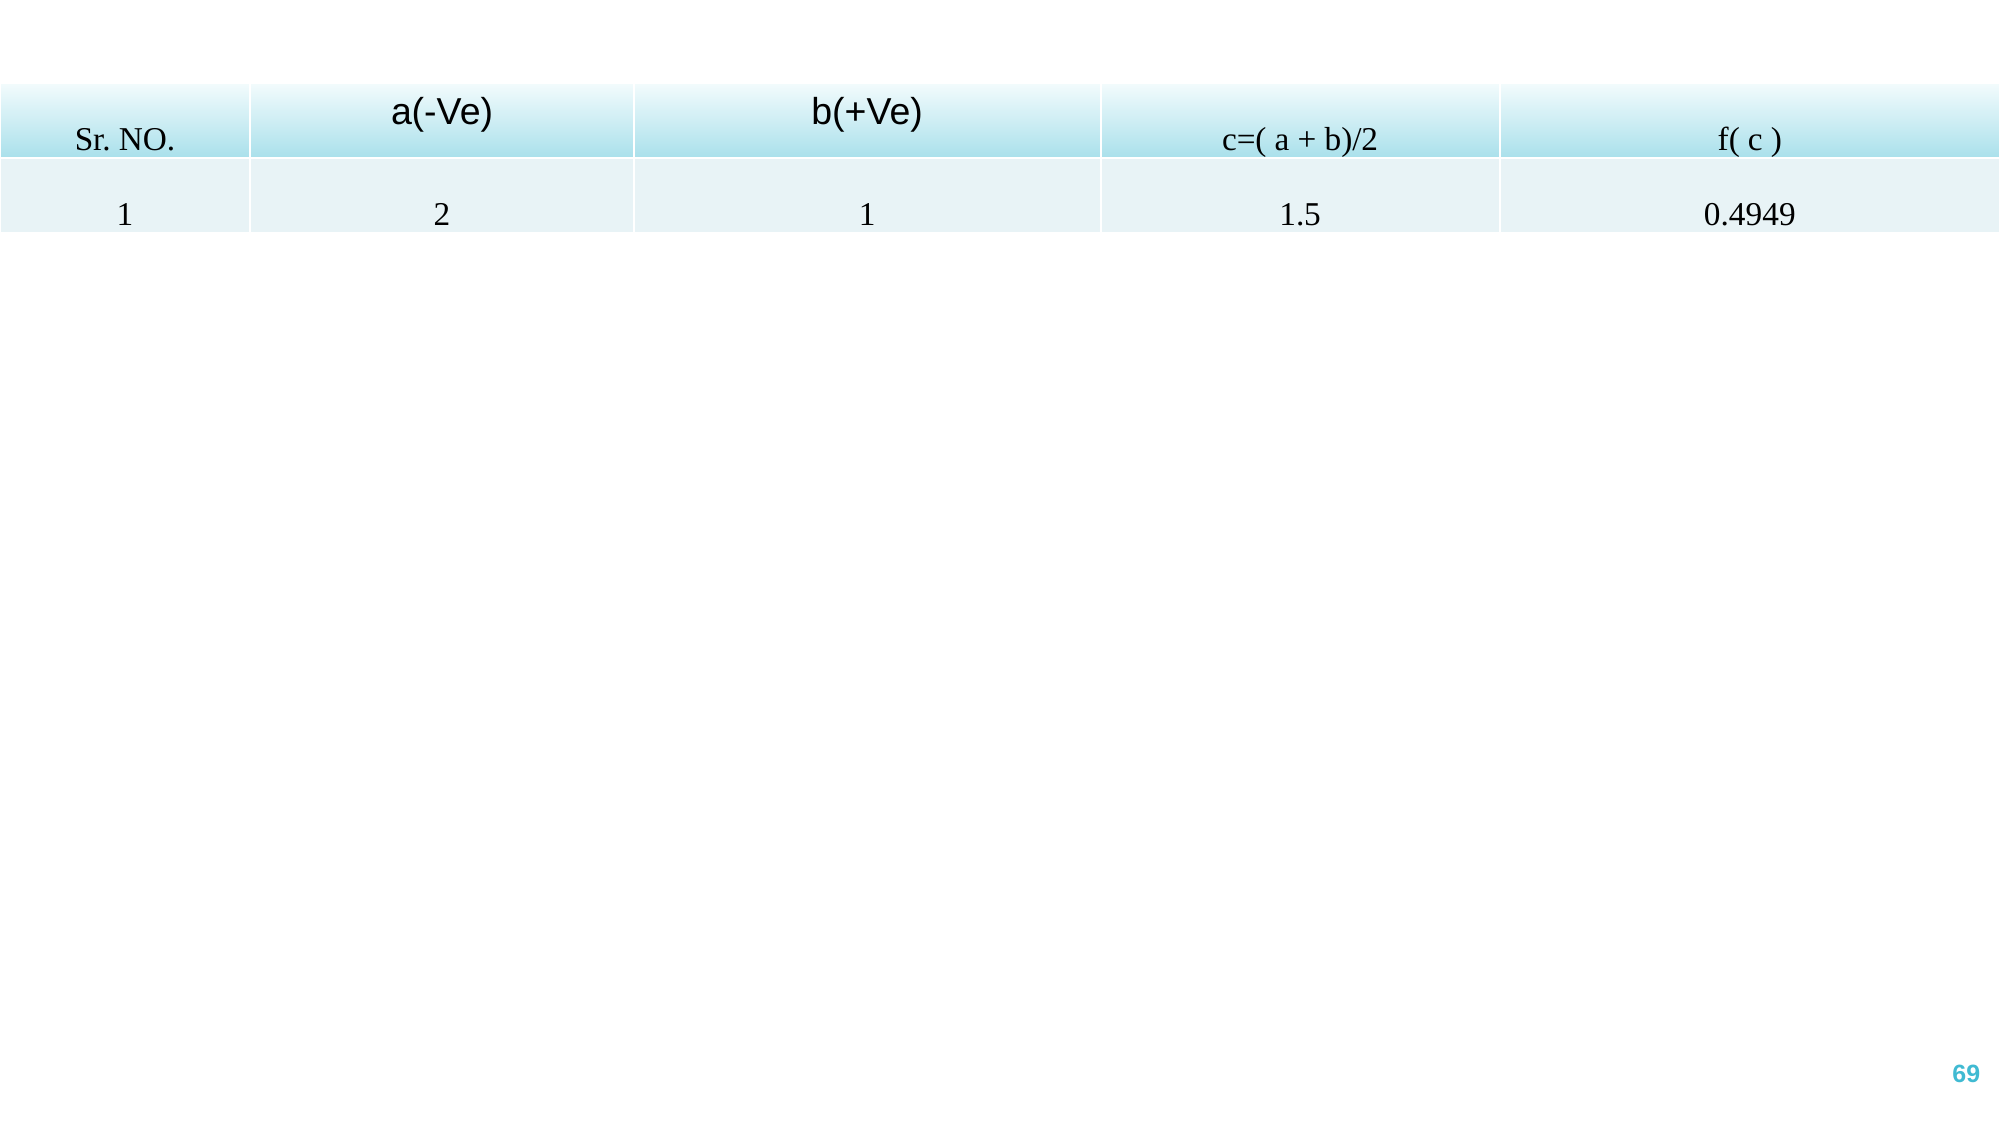

| Sr. NO. | a(-Ve) | b(+Ve) | c=( a + b)/2 | f( c ) |
| --- | --- | --- | --- | --- |
| 1 | 2 | 1 | 1.5 | 0.4949 |
69